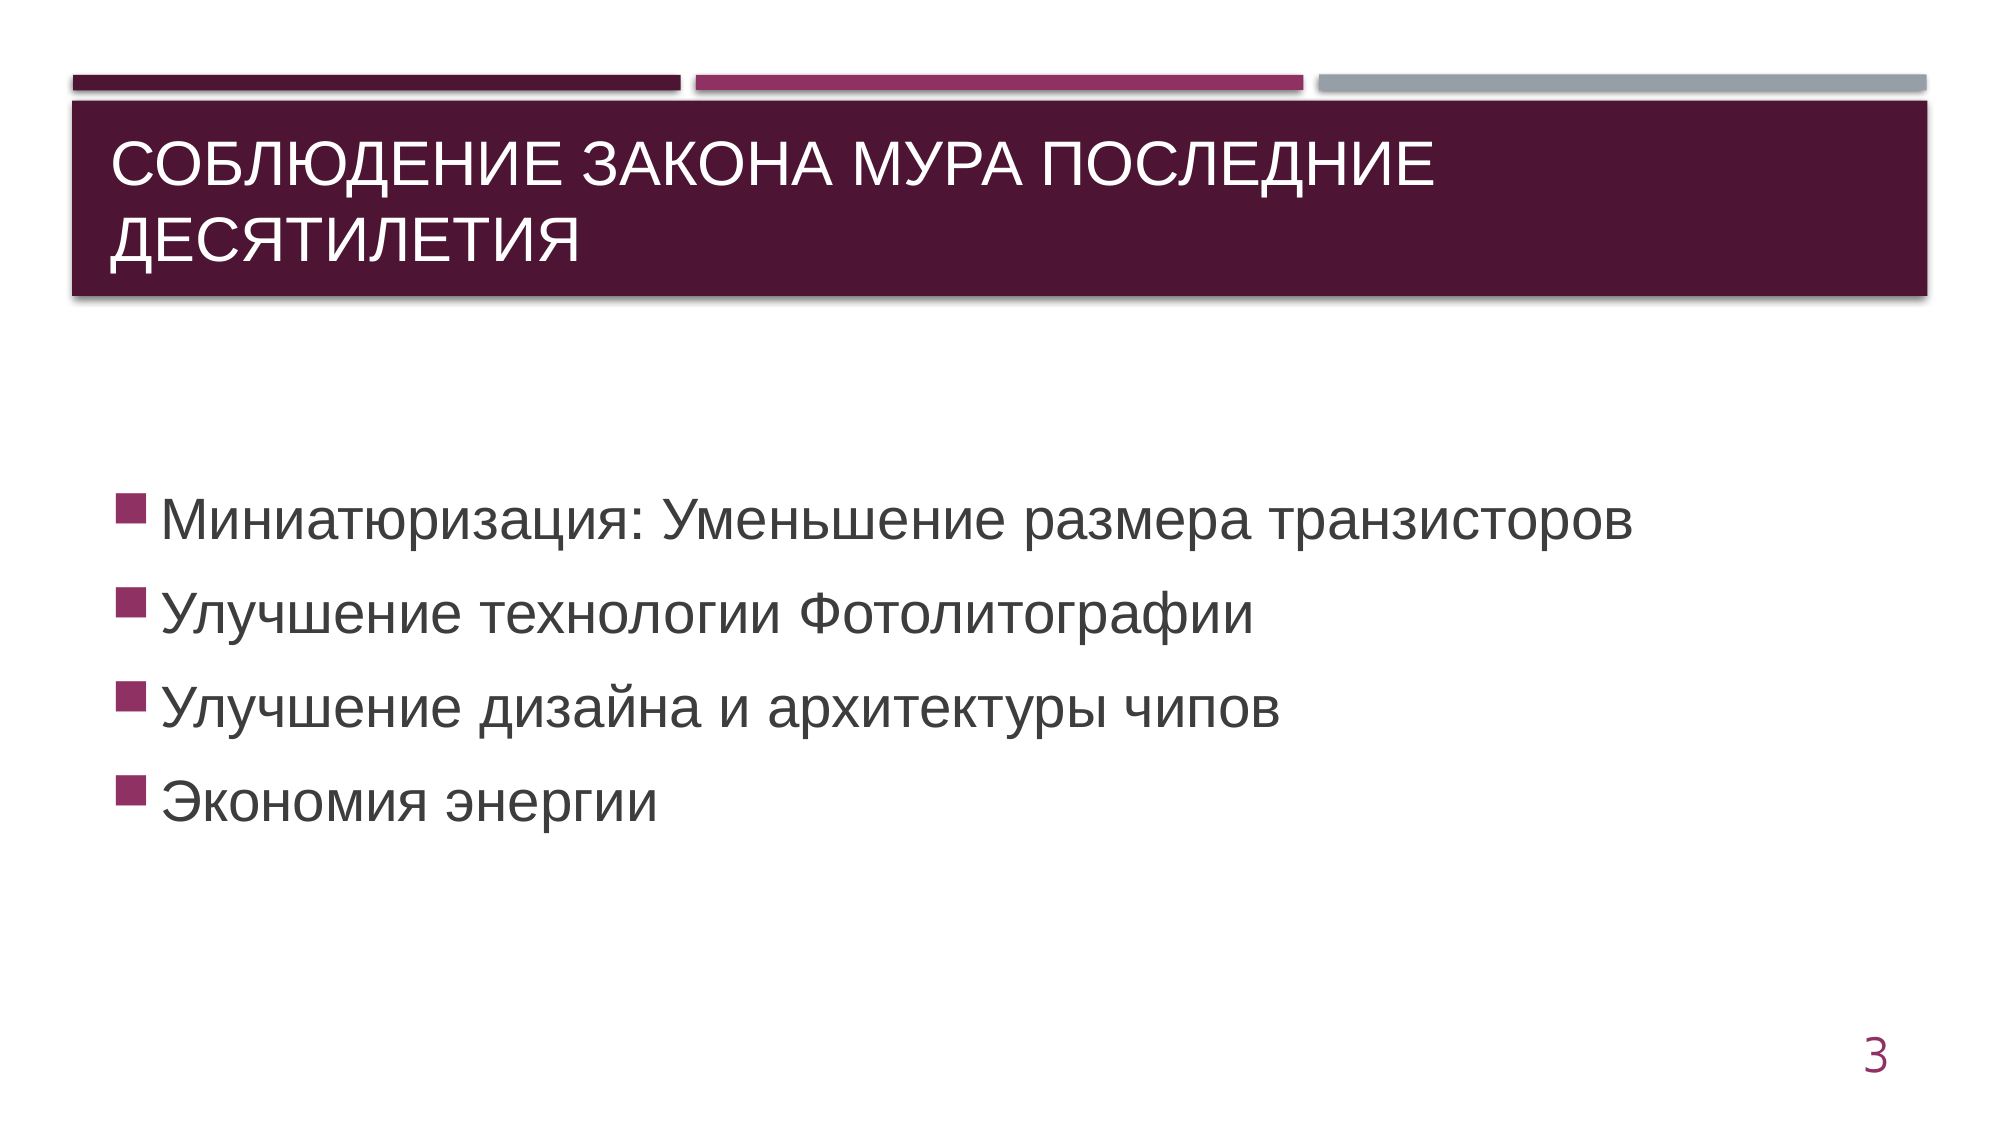

# Соблюдение закона мура последние десятилетия
Миниатюризация: Уменьшение размера транзисторов
Улучшение технологии Фотолитографии
Улучшение дизайна и архитектуры чипов
Экономия энергии
3